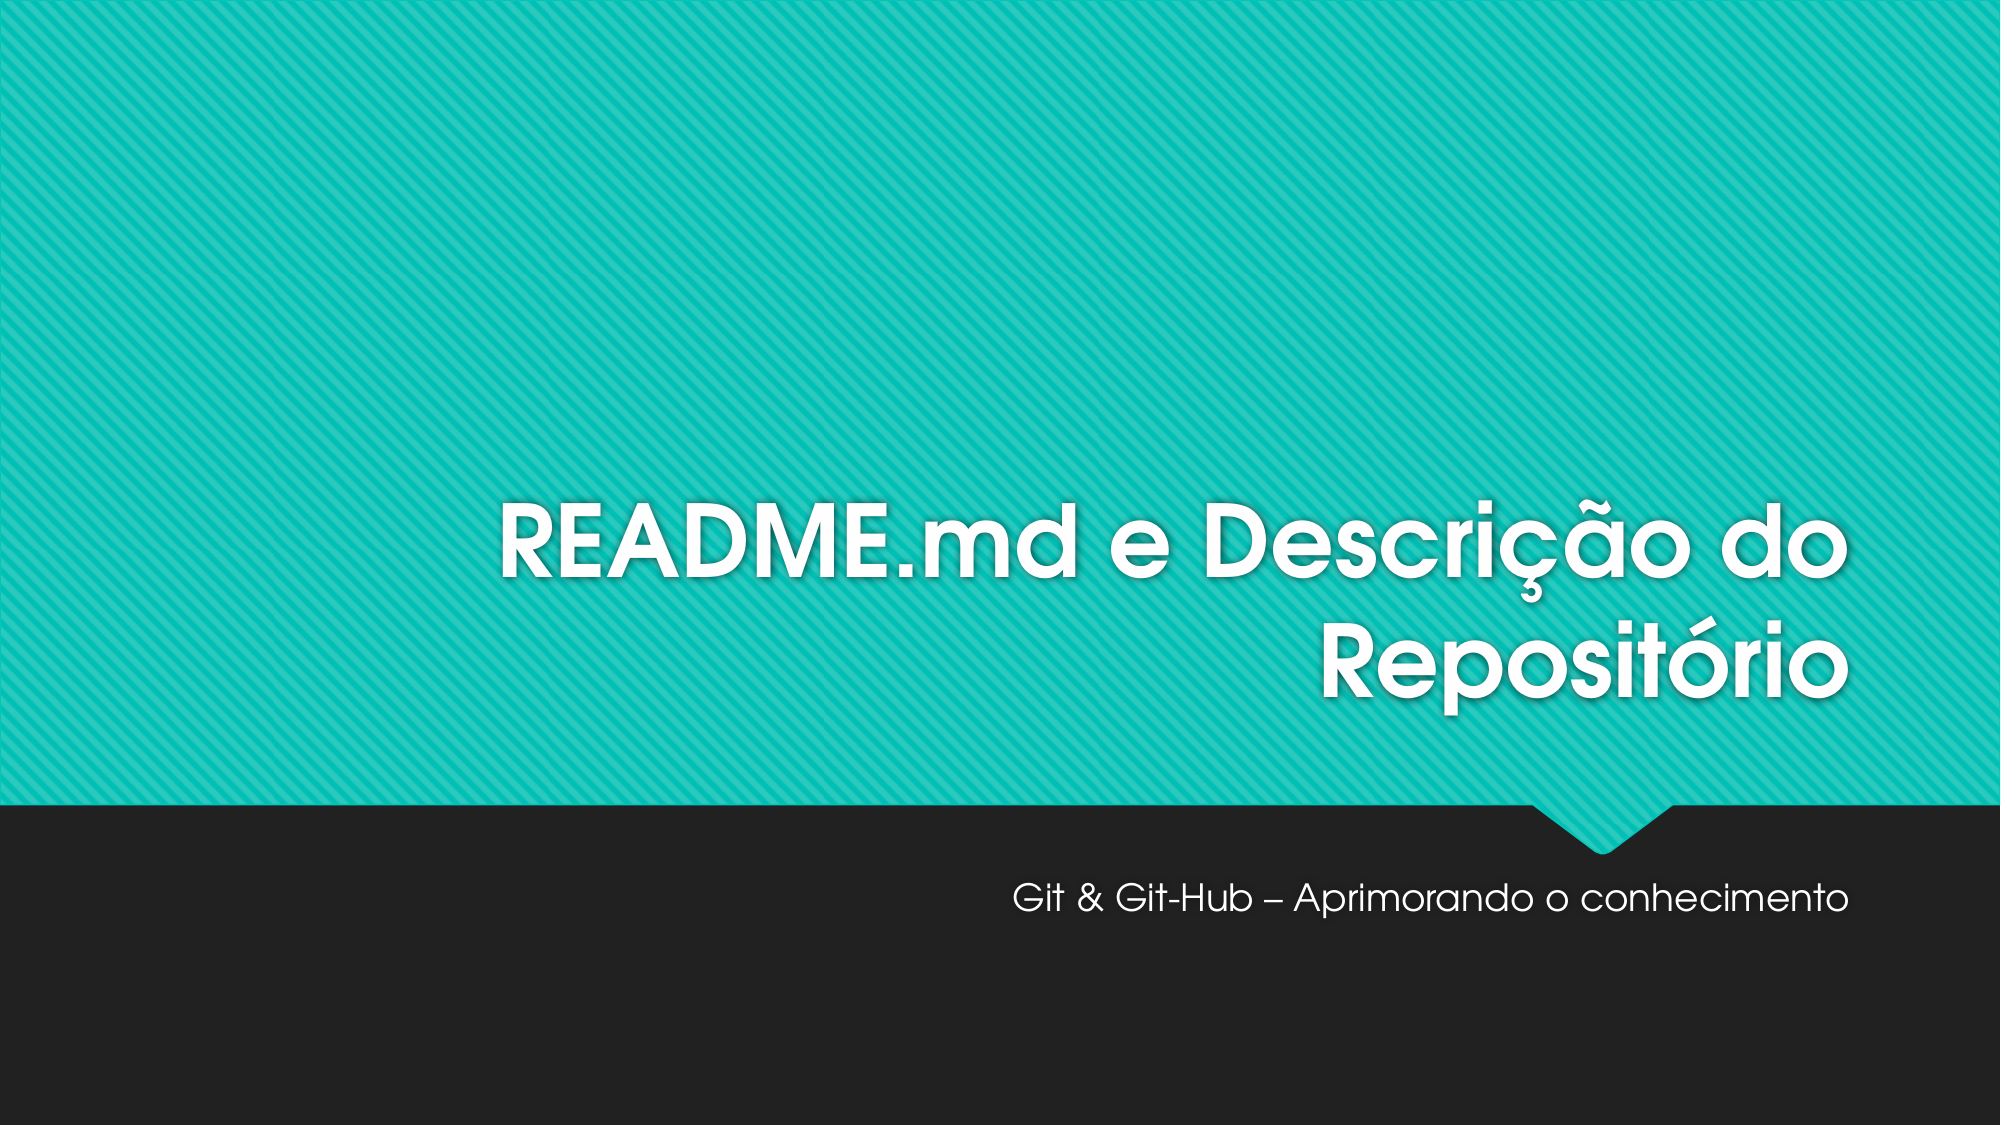

# README.md e Descrição do Repositório
Git & Git-Hub – Aprimorando o conhecimento